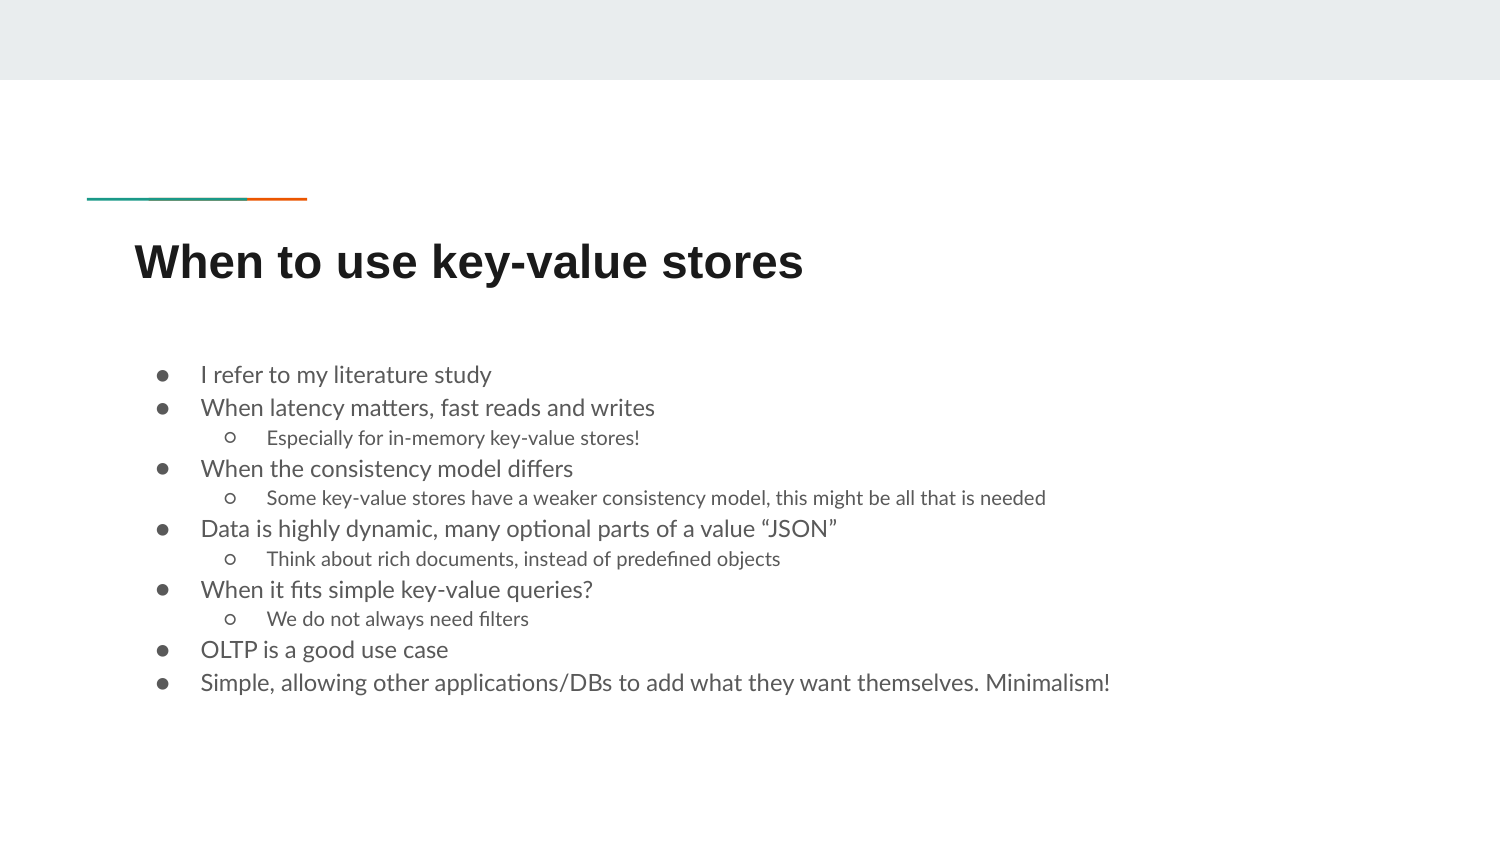

# When to use key-value stores
I refer to my literature study
When latency matters, fast reads and writes
Especially for in-memory key-value stores!
When the consistency model differs
Some key-value stores have a weaker consistency model, this might be all that is needed
Data is highly dynamic, many optional parts of a value “JSON”
Think about rich documents, instead of predefined objects
When it fits simple key-value queries?
We do not always need filters
OLTP is a good use case
Simple, allowing other applications/DBs to add what they want themselves. Minimalism!